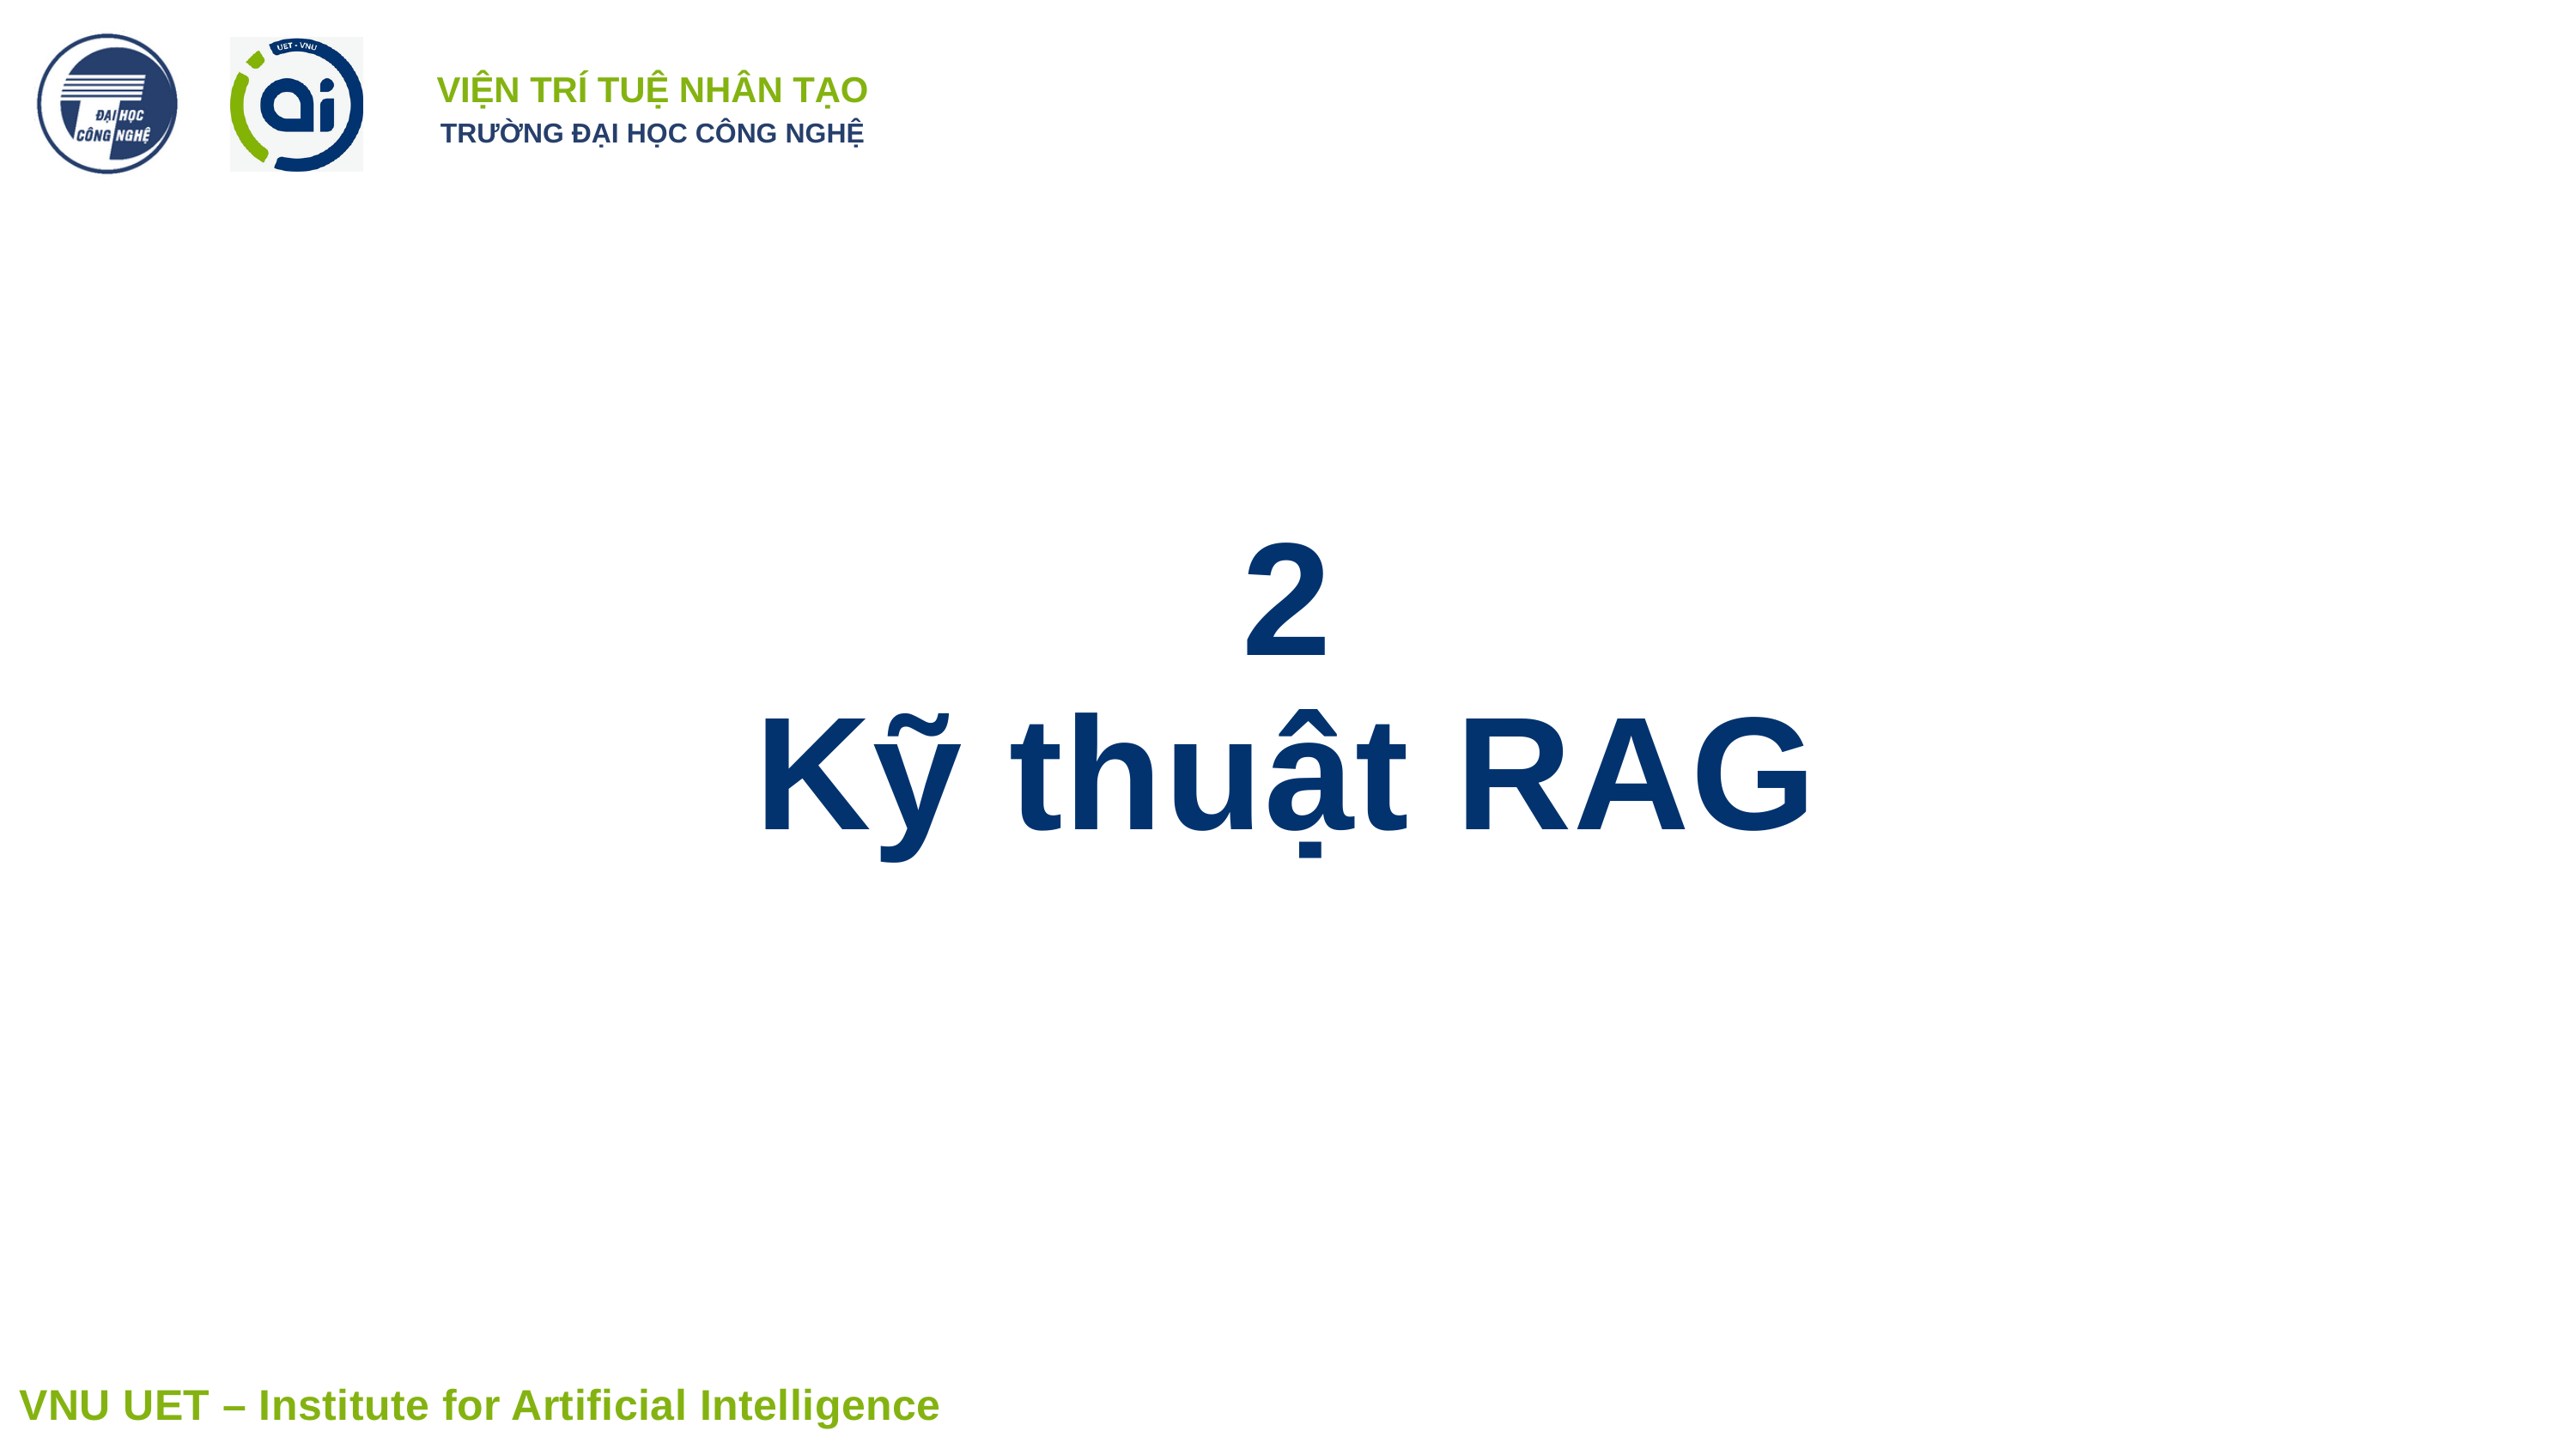

VIỆN TRÍ TUỆ NHÂN TẠO
TRƯỜNG ĐẠI HỌC CÔNG NGHỆ
2
Kỹ thuật RAG

 VNU UET – Institute for Artificial Intelligence